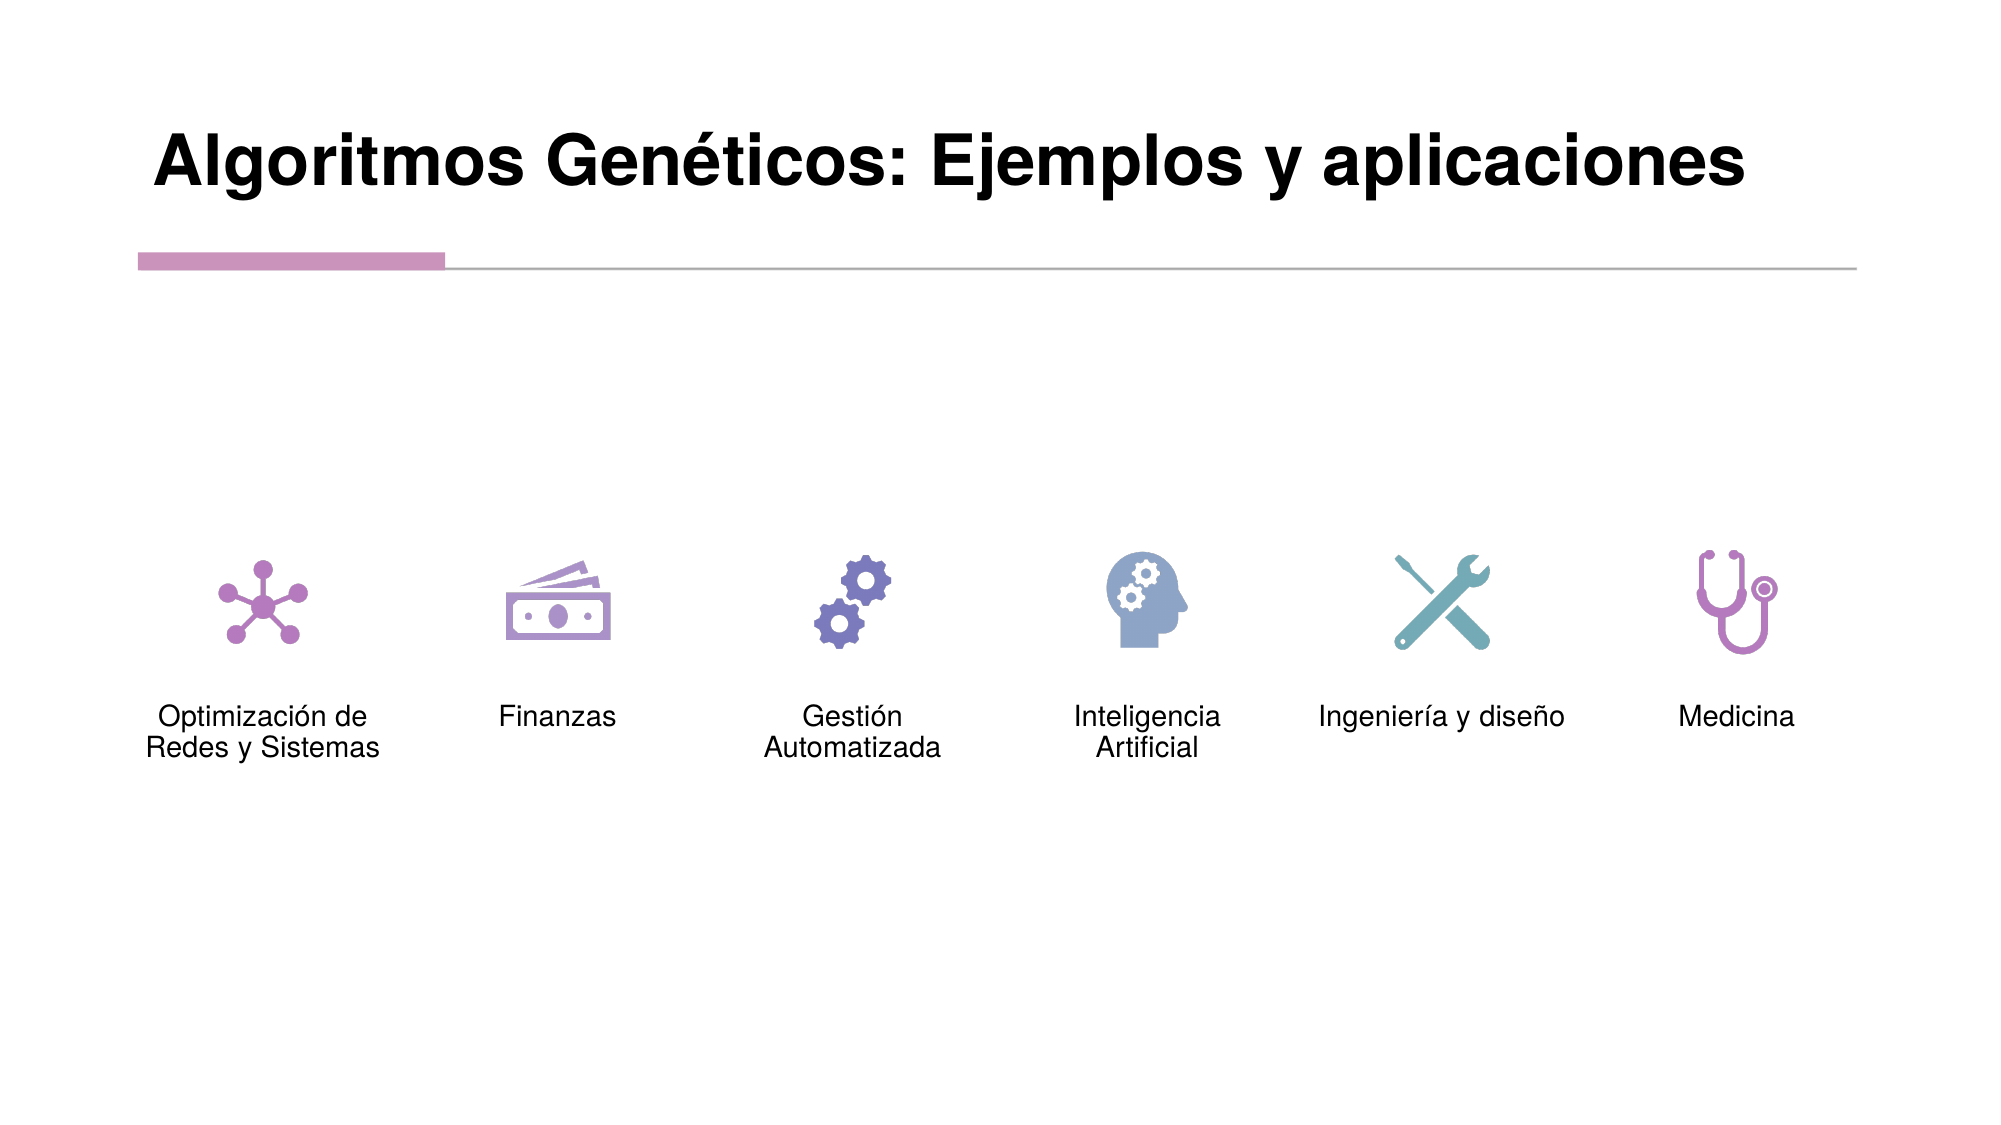

# Algoritmos Genéticos: Ejemplos y aplicaciones

Optimización de Redes y Sistemas
Finanzas
Gestión Automatizada
Inteligencia Artificial
Ingeniería y diseño
Medicina
16